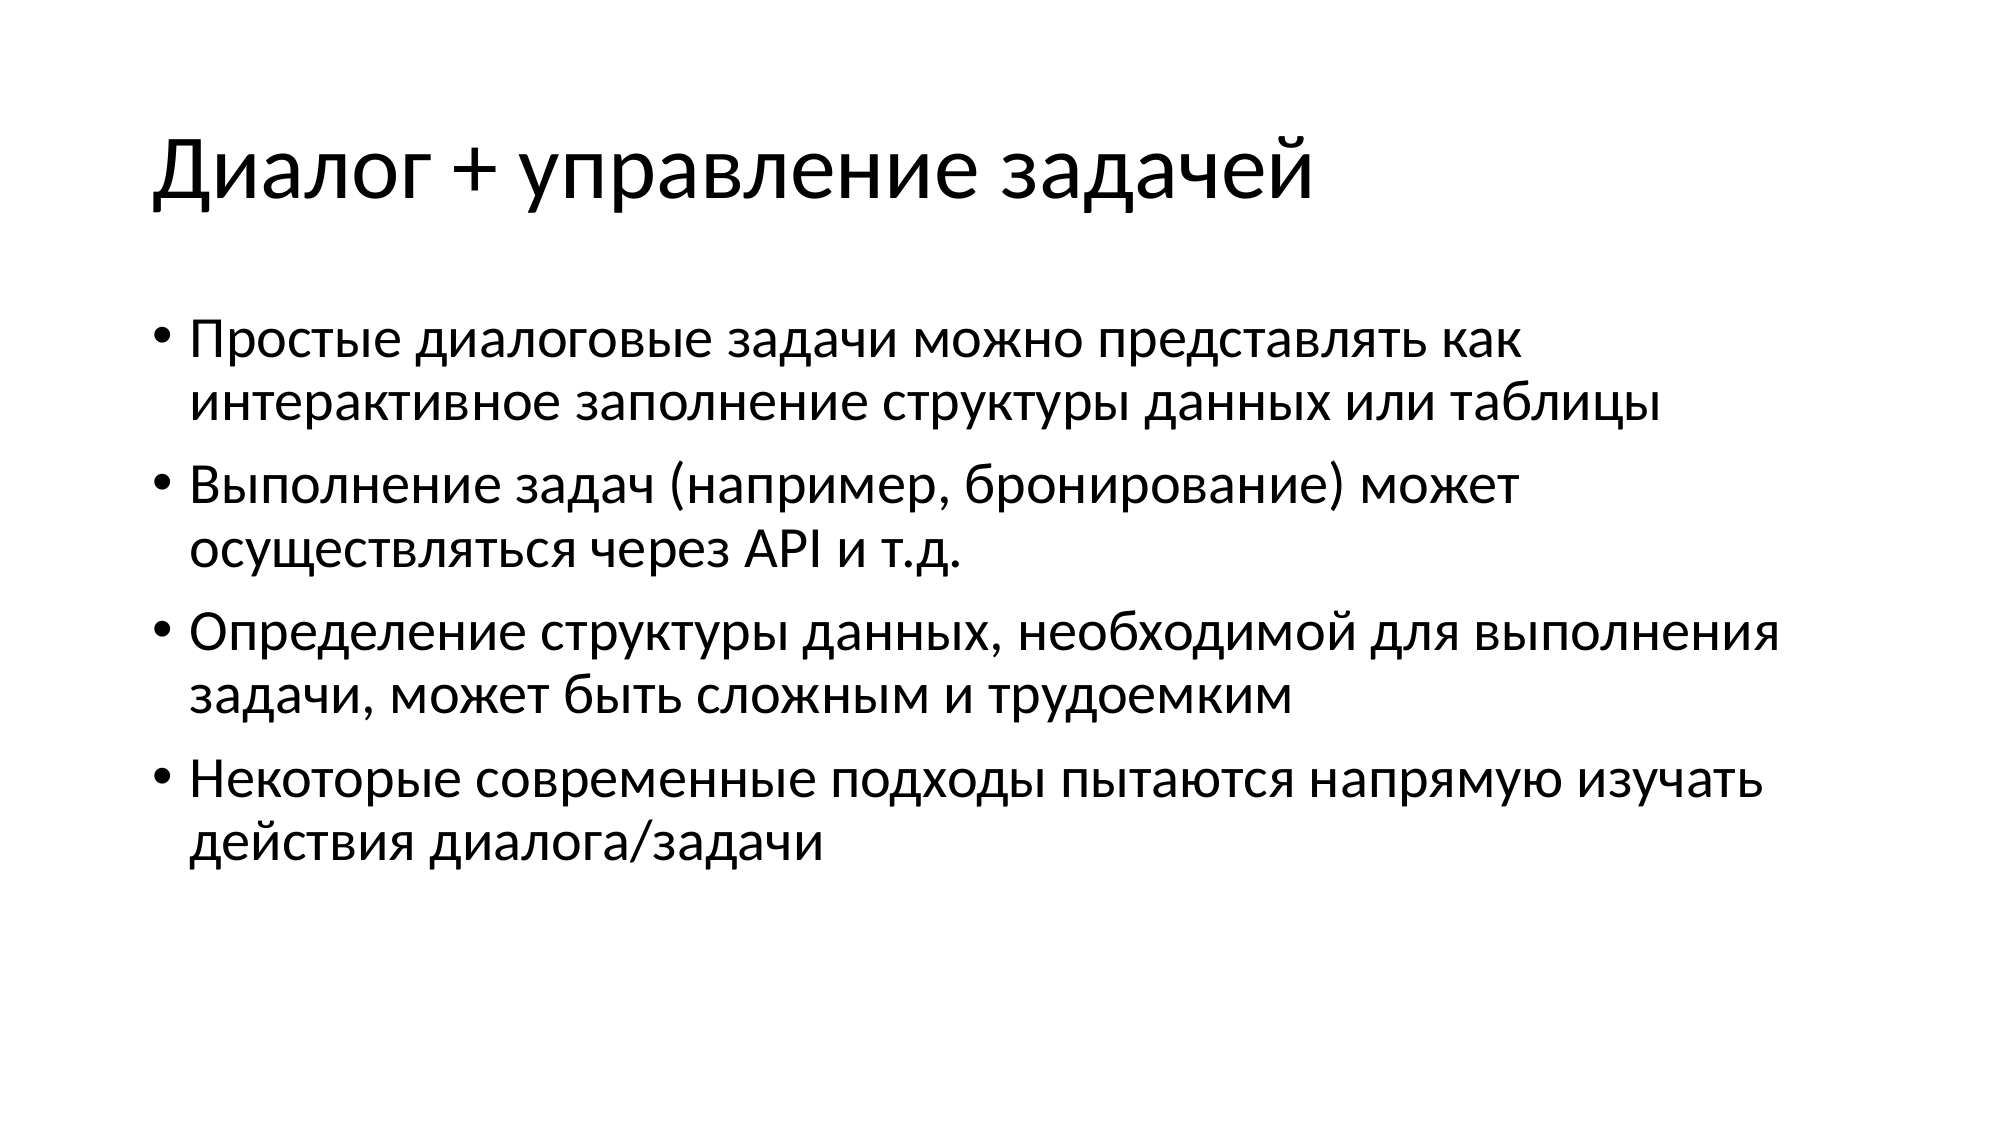

# Диалог + управление задачей
Простые диалоговые задачи можно представлять как интерактивное заполнение структуры данных или таблицы
Выполнение задач (например, бронирование) может осуществляться через API и т.д.
Определение структуры данных, необходимой для выполнения задачи, может быть сложным и трудоемким
Некоторые современные подходы пытаются напрямую изучать действия диалога/задачи